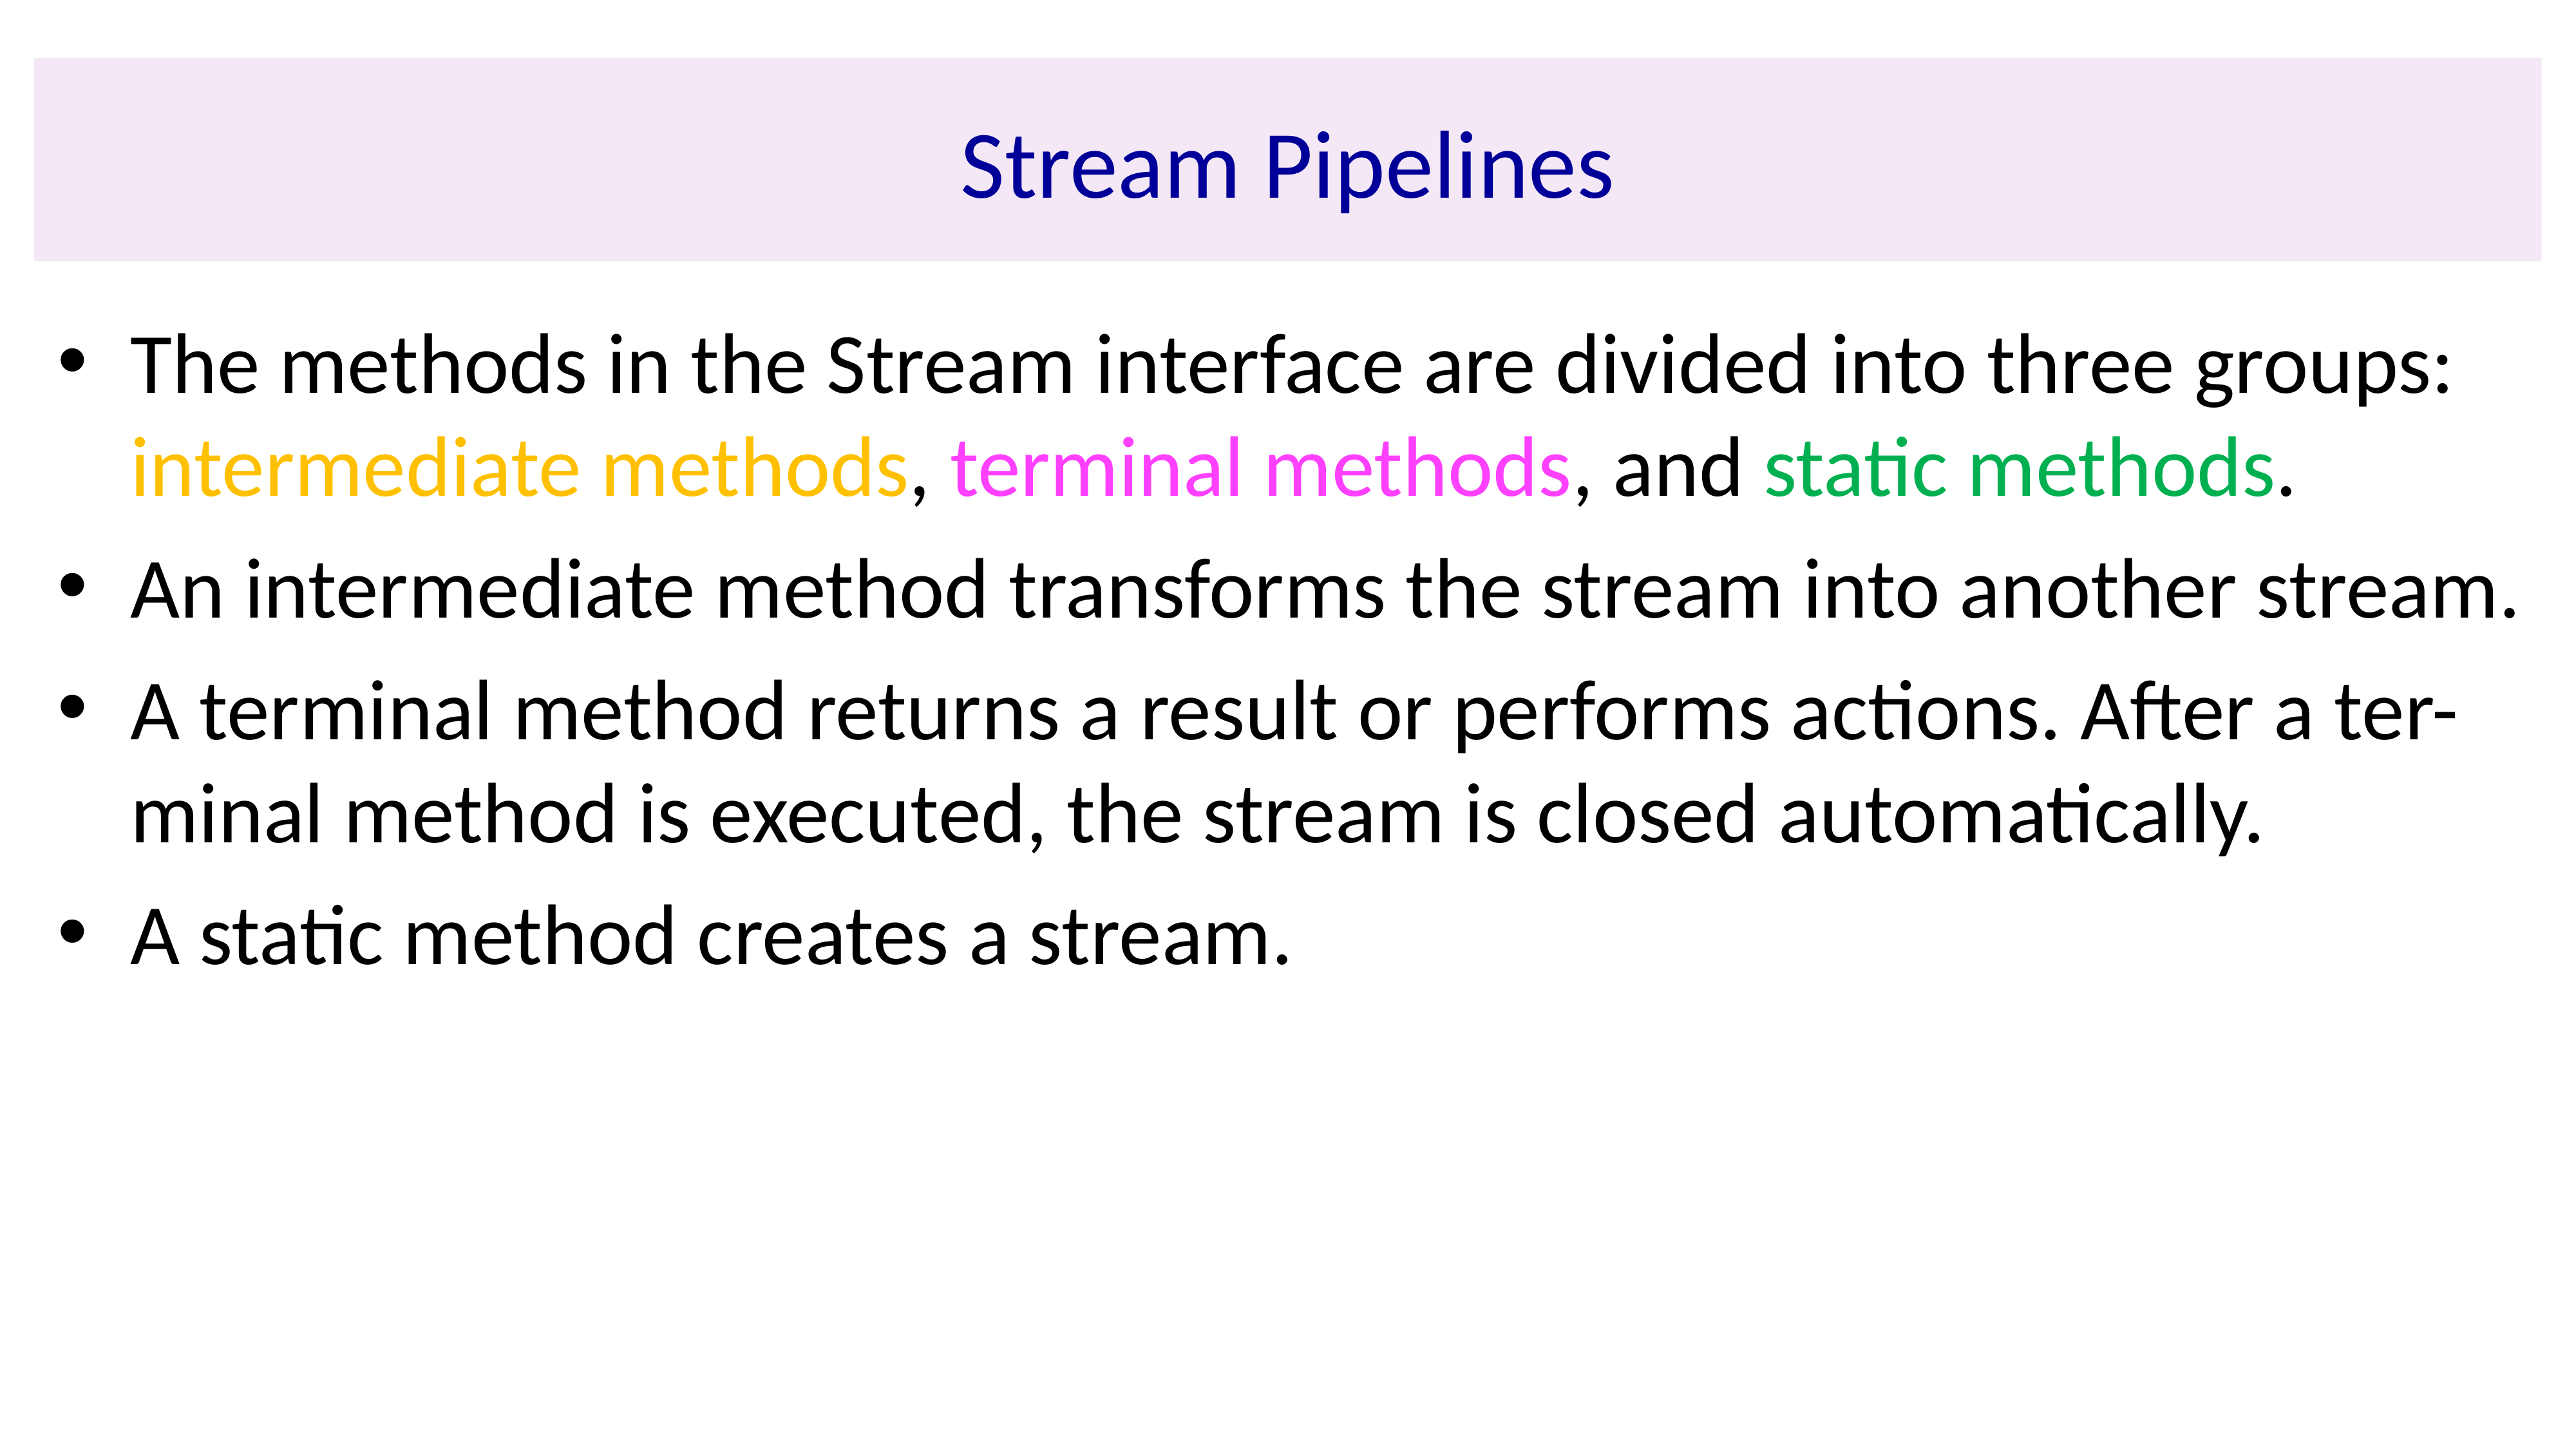

# Stream Pipelines
The methods in the Stream interface are divided into three groups: intermediate methods, terminal methods, and static methods.
An intermediate method transforms the stream into another stream.
A terminal method returns a result or performs actions. After a ter- minal method is executed, the stream is closed automatically.
A static method creates a stream.